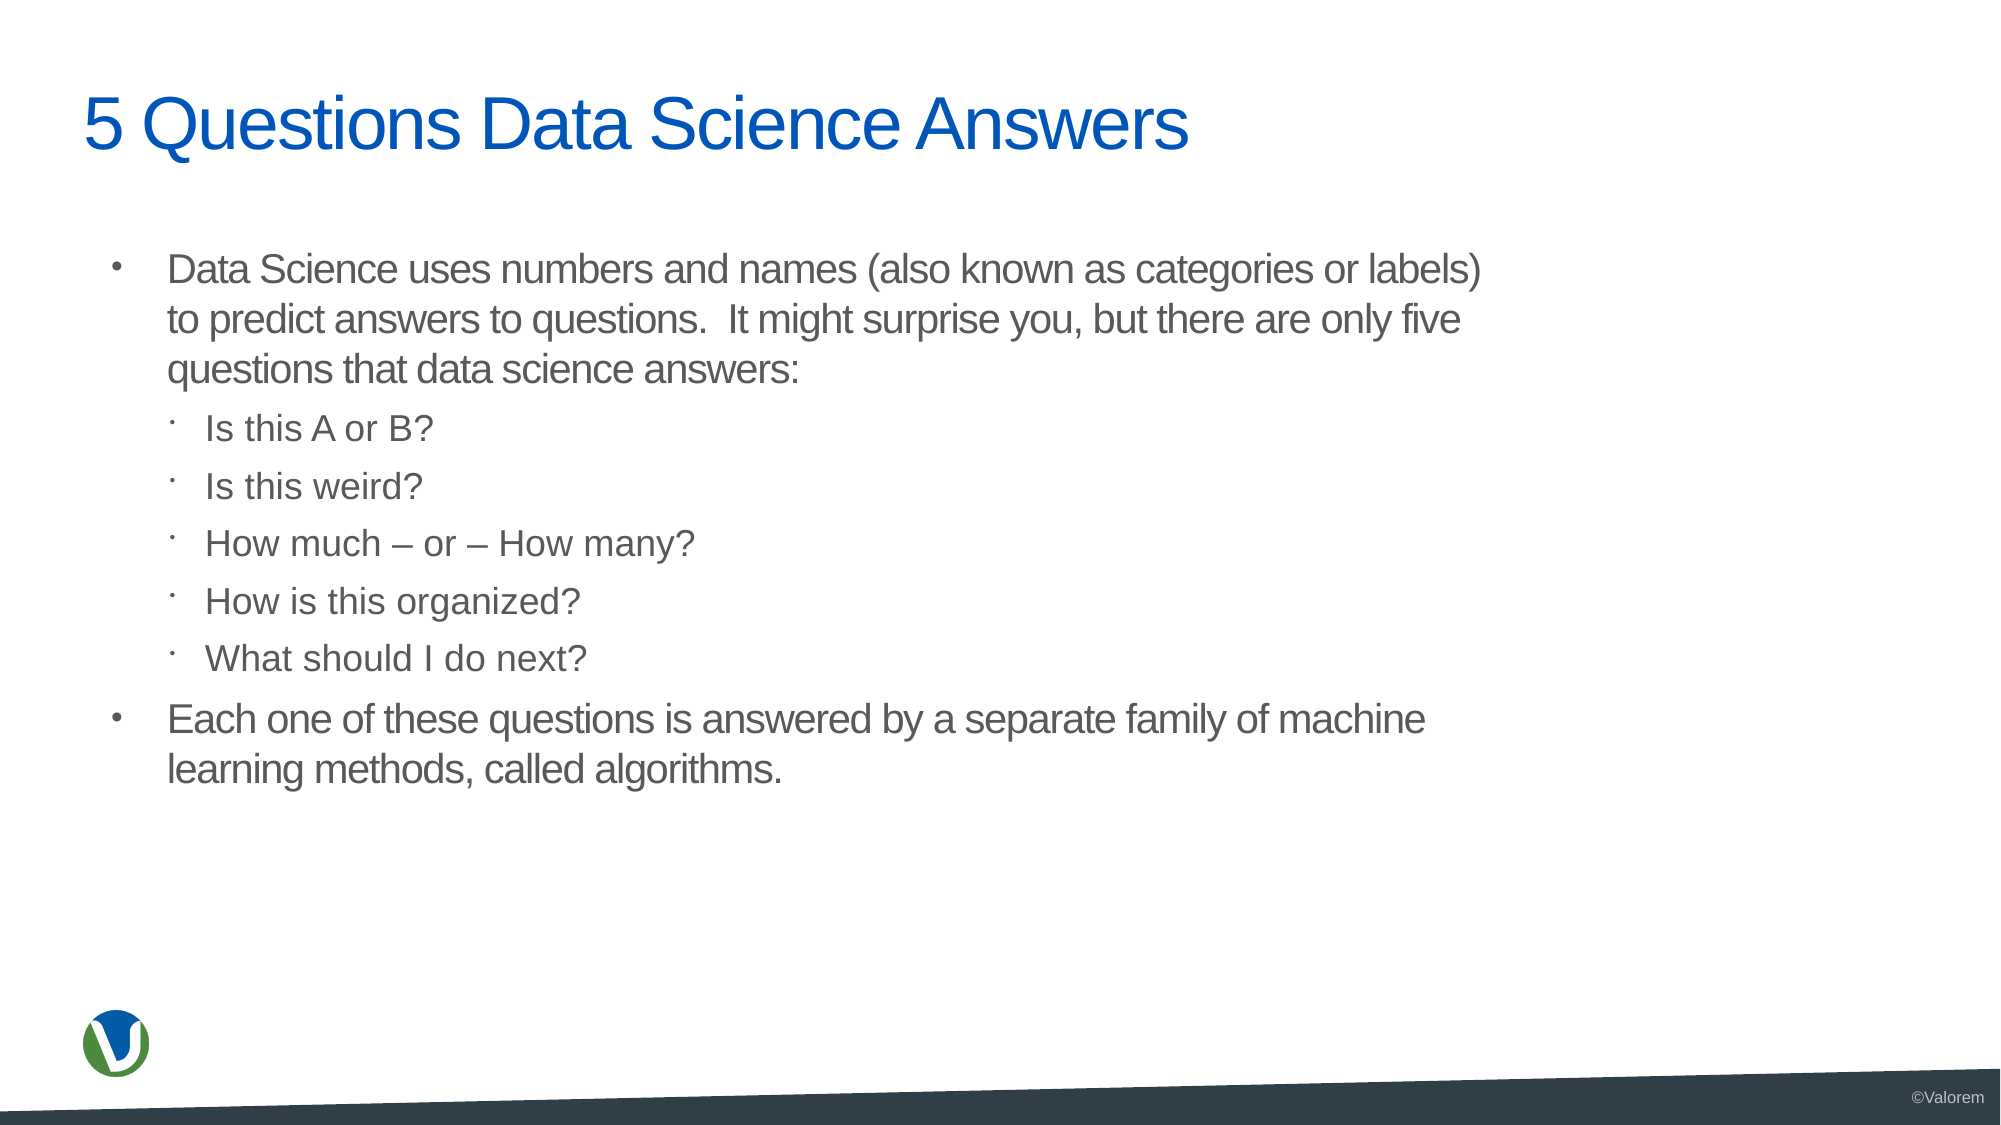

# 5 Questions Data Science Answers
Data Science uses numbers and names (also known as categories or labels) to predict answers to questions.  It might surprise you, but there are only five questions that data science answers:
Is this A or B?
Is this weird?
How much – or – How many?
How is this organized?
What should I do next?
Each one of these questions is answered by a separate family of machine learning methods, called algorithms.